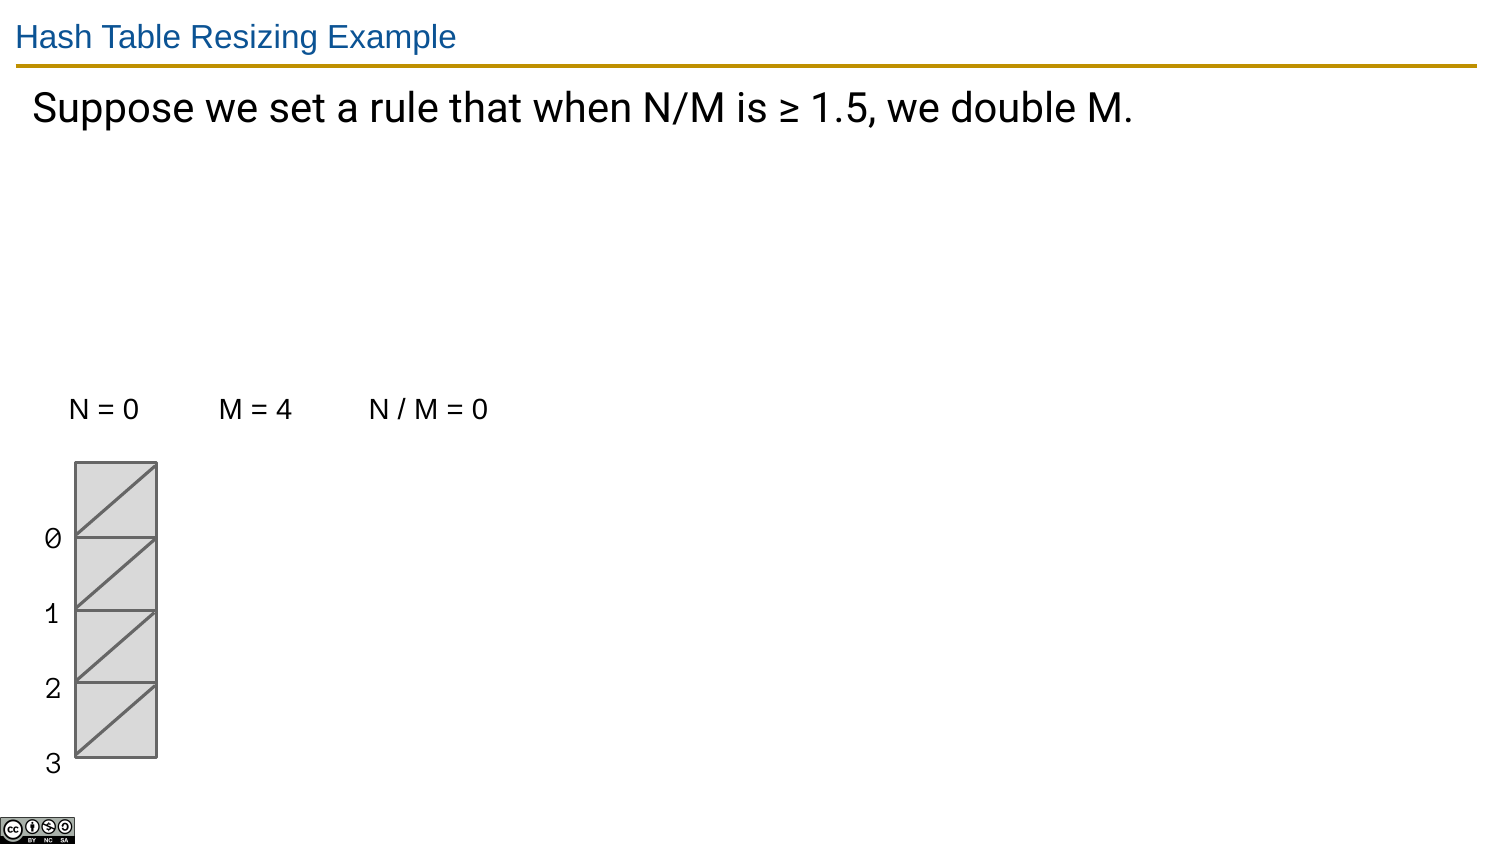

# Hash Table Resizing Example
Suppose we set a rule that when N/M is ≥ 1.5, we double M.
N = 0  	M = 4 	N / M = 0

0
1
2
3